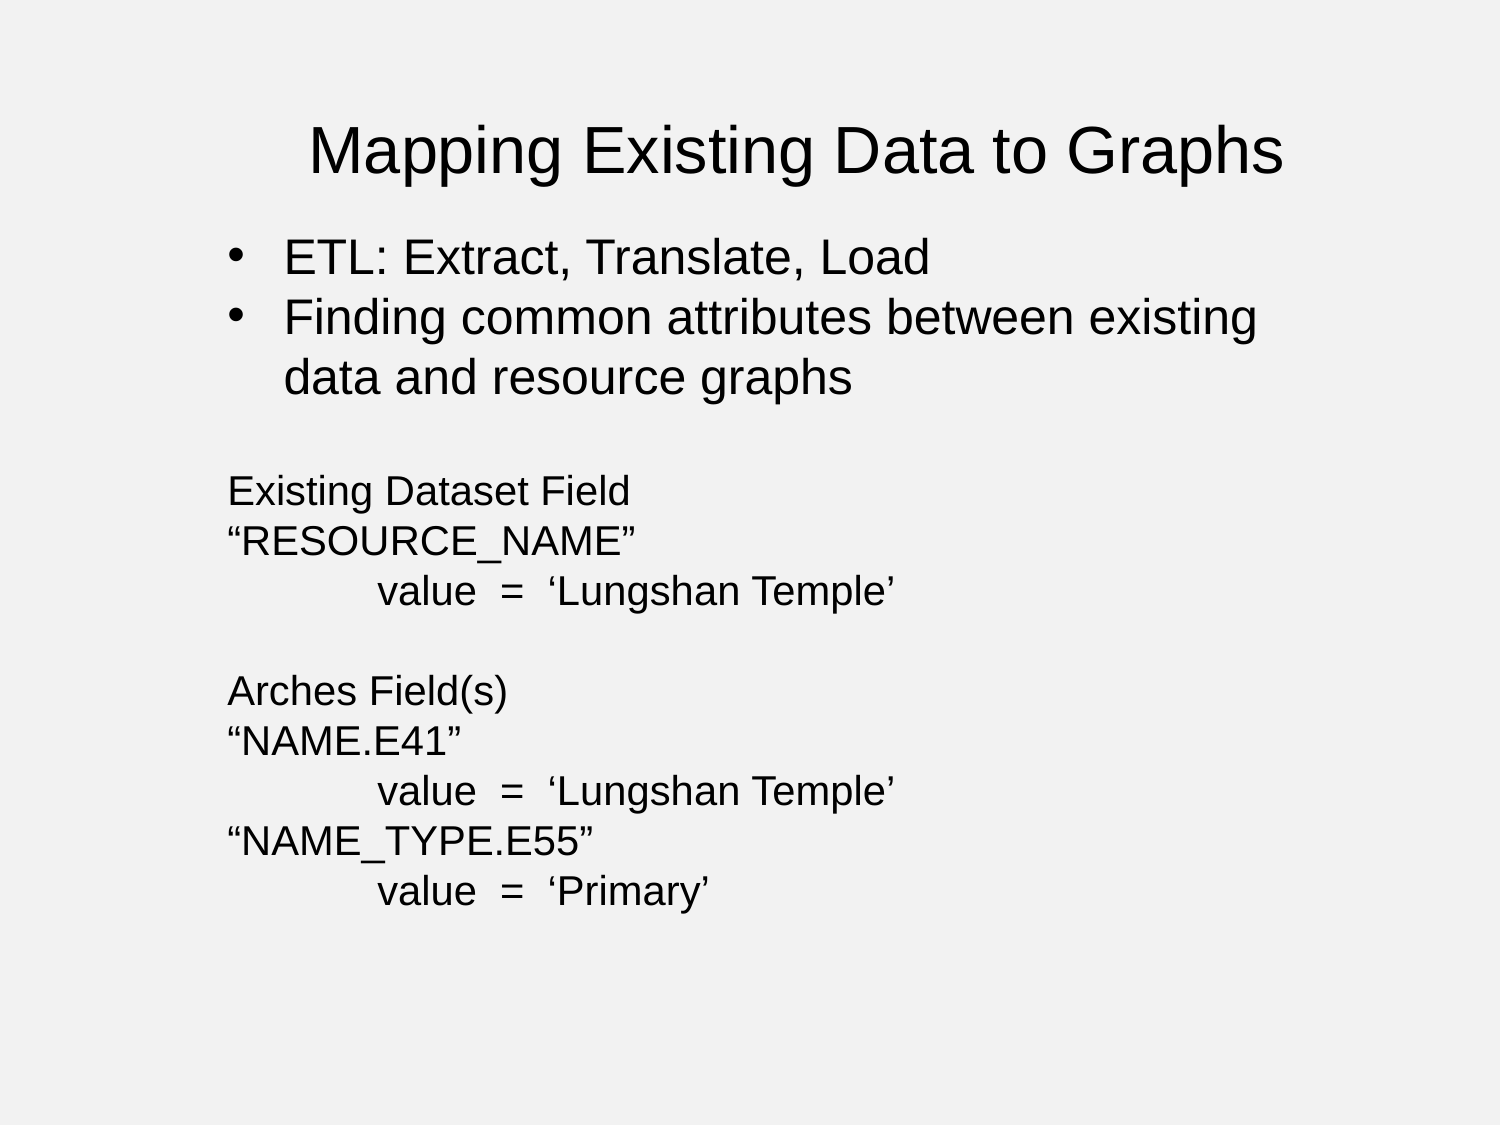

Mapping Existing Data to Graphs
ETL: Extract, Translate, Load
Finding common attributes between existing data and resource graphs

Existing Dataset Field
“RESOURCE_NAME”
	value  =  ‘Lungshan Temple’

Arches Field(s)
“NAME.E41”
	value  =  ‘Lungshan Temple’
“NAME_TYPE.E55”
	value  =  ‘Primary’